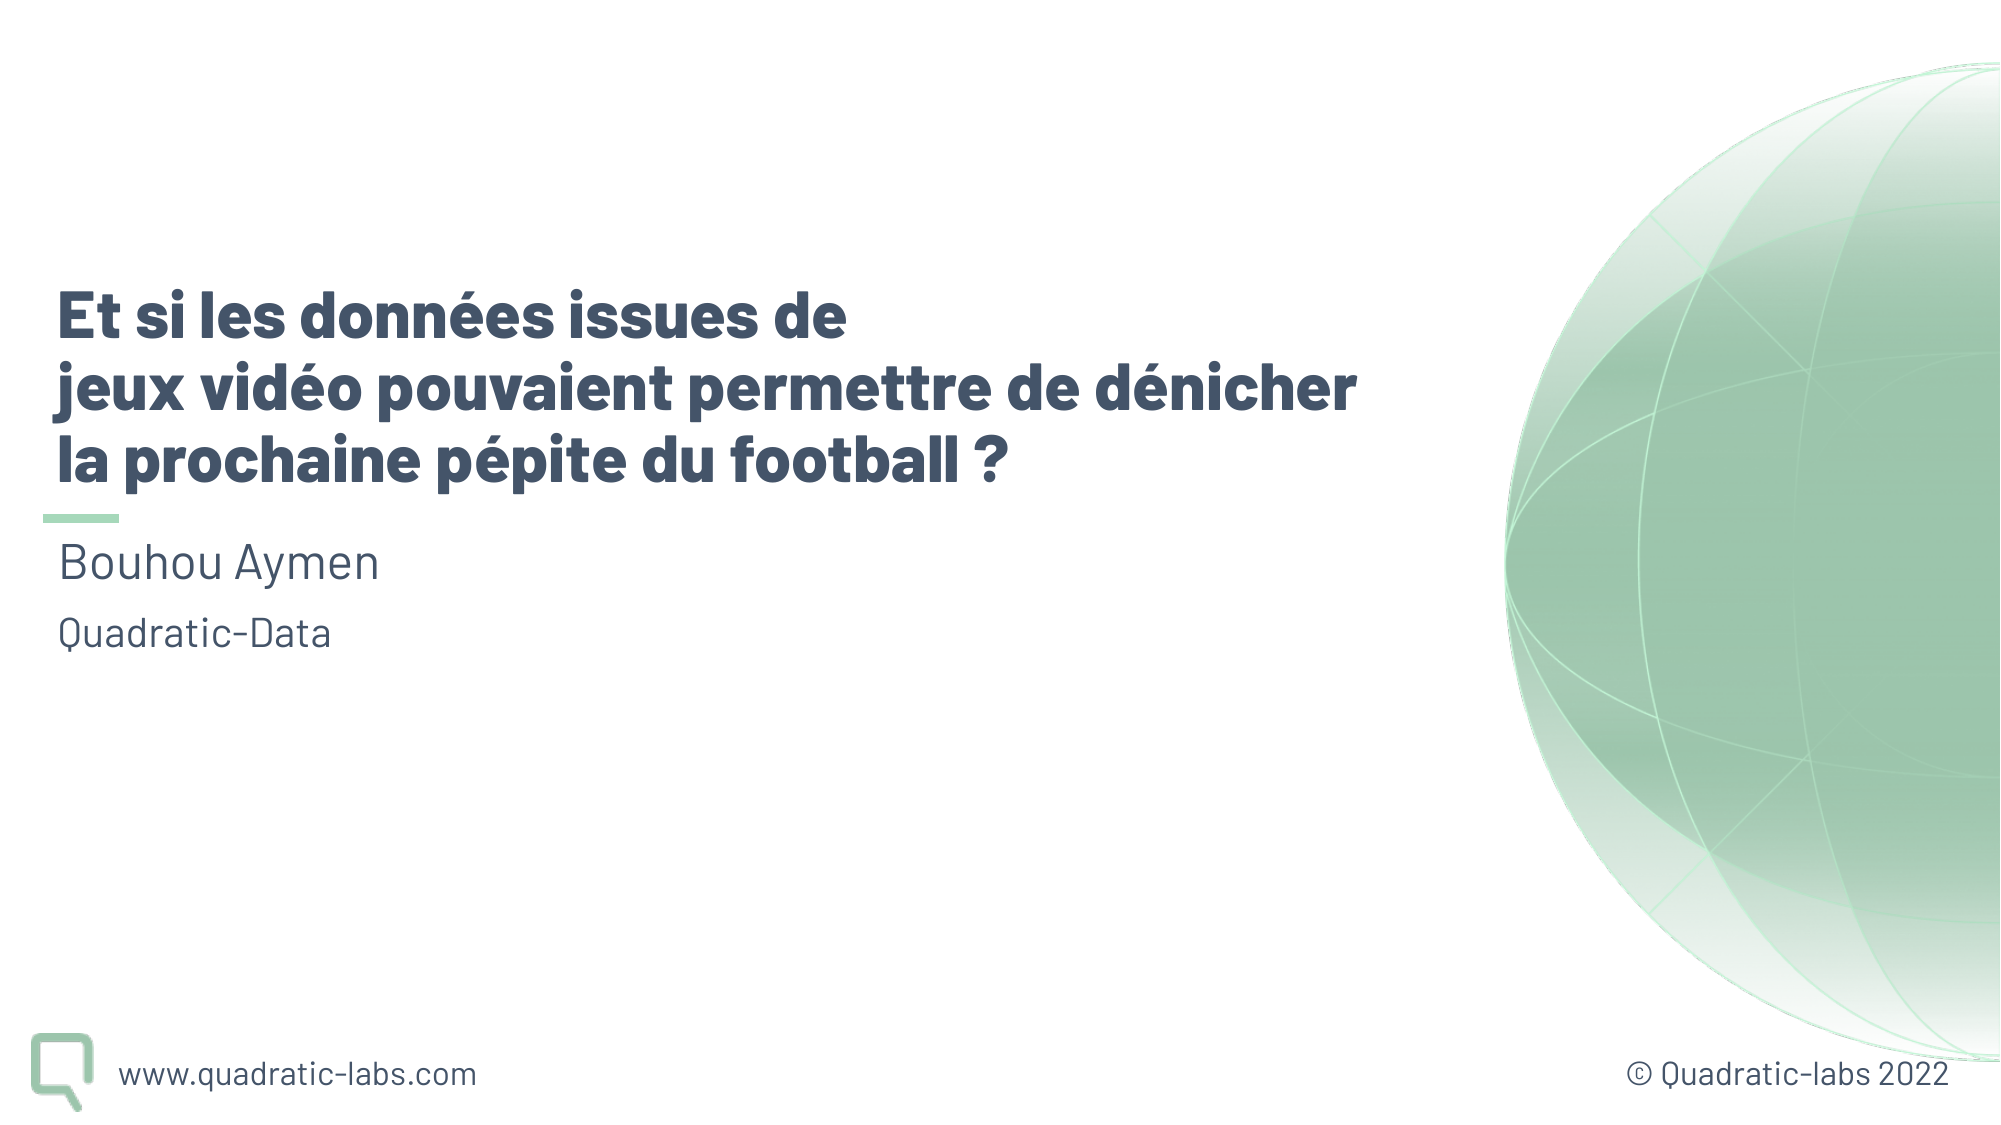

# Et si les données issues de jeux vidéo pouvaient permettre de dénicher la prochaine pépite du football ? ​
Bouhou Aymen
Quadratic-Data